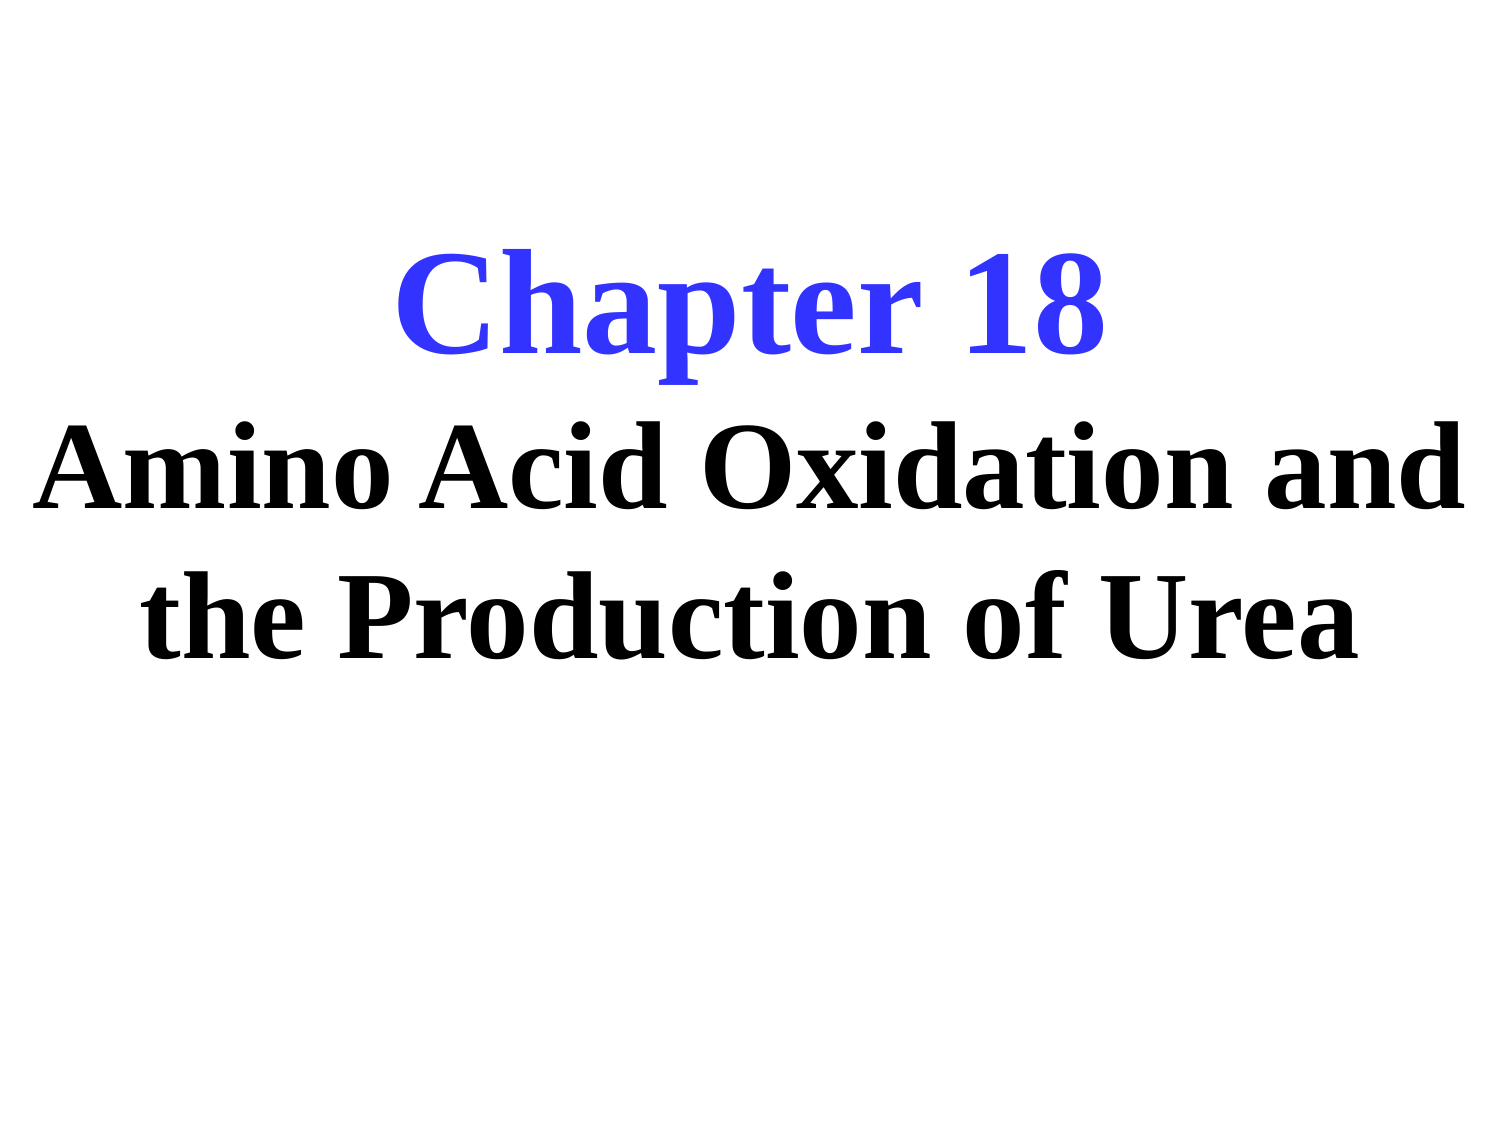

# Chapter 18 Amino Acid Oxidation and the Production of Urea